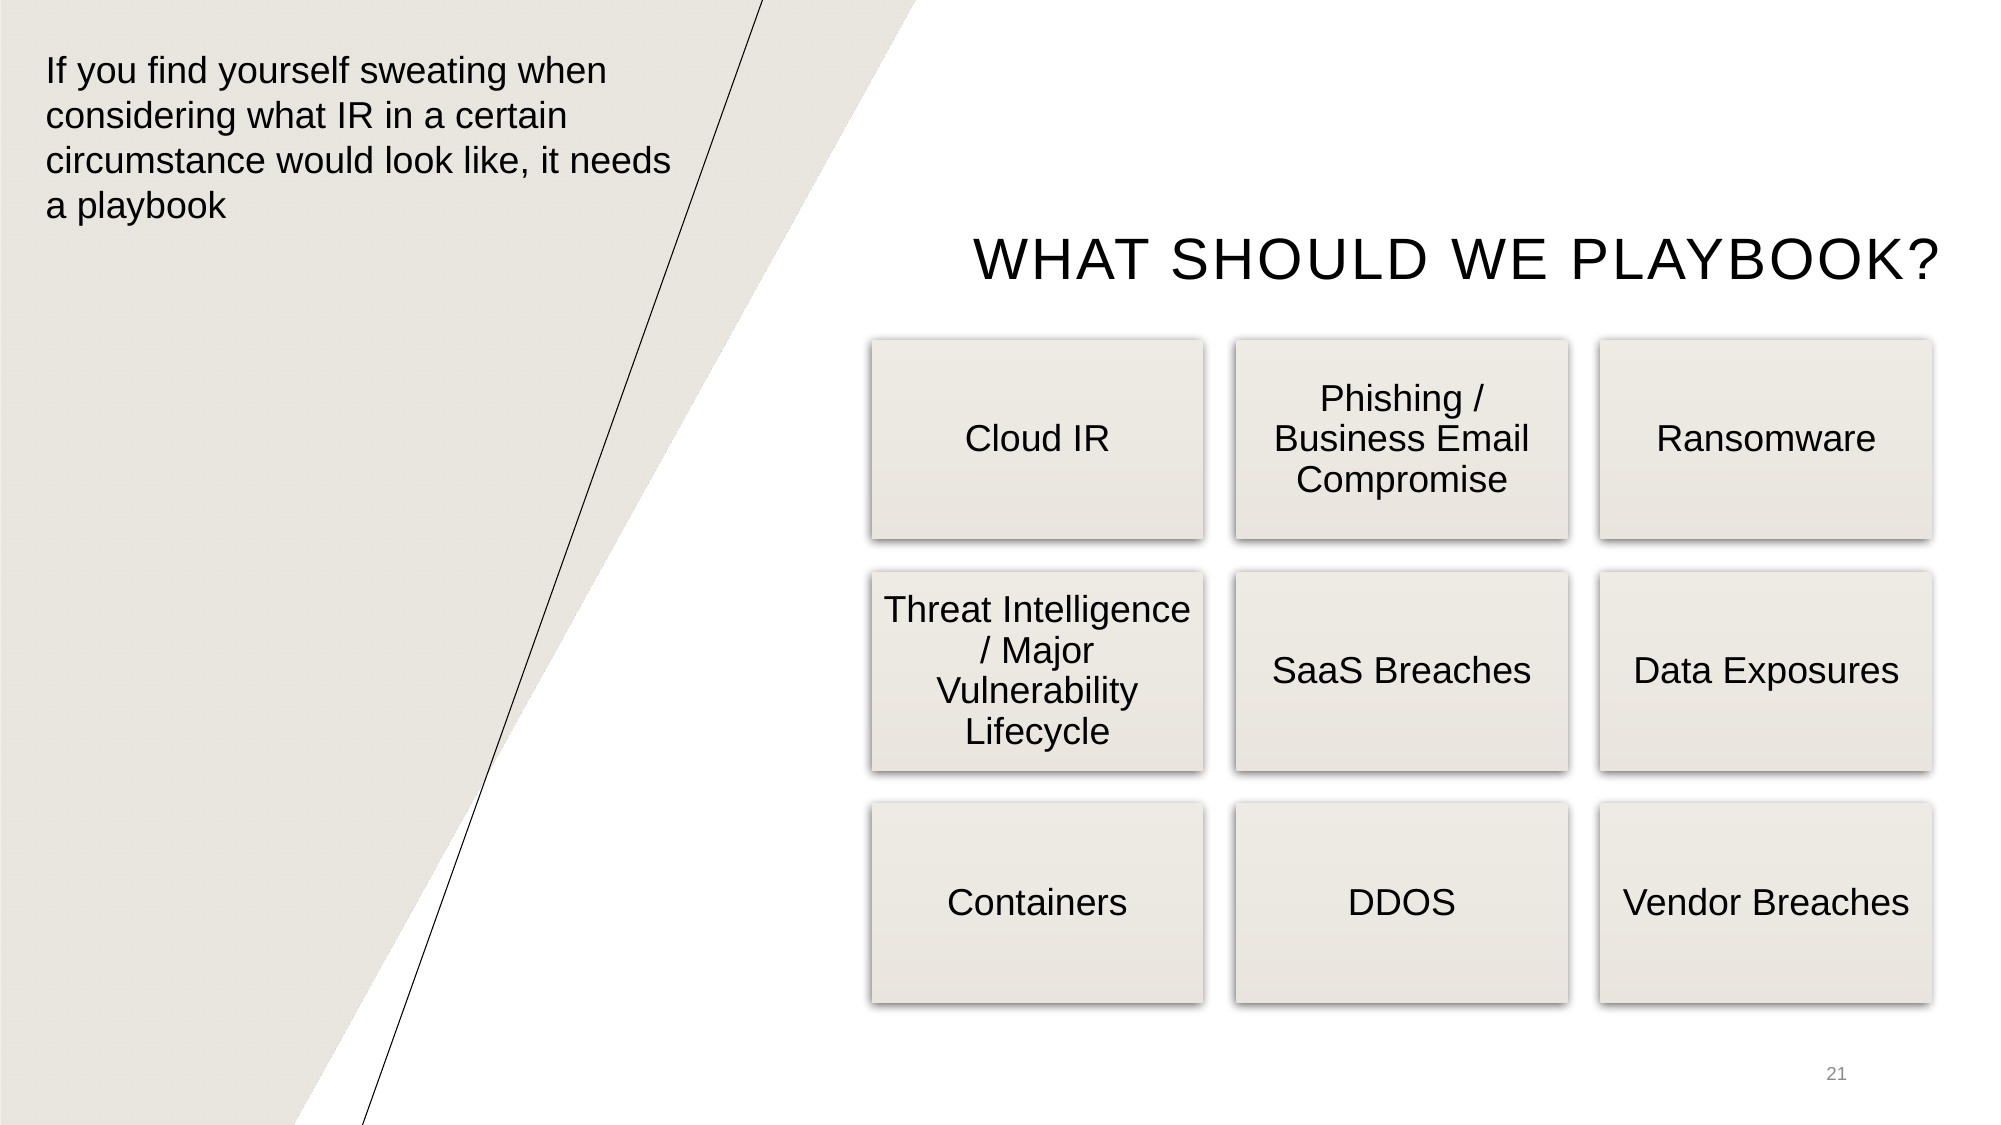

If you find yourself sweating when considering what IR in a certain circumstance would look like, it needs a playbook
# What should we Playbook?
Cloud IR
Phishing / Business Email Compromise
Ransomware
Threat Intelligence / Major Vulnerability Lifecycle
SaaS Breaches
Data Exposures
Containers
DDOS
Vendor Breaches
21